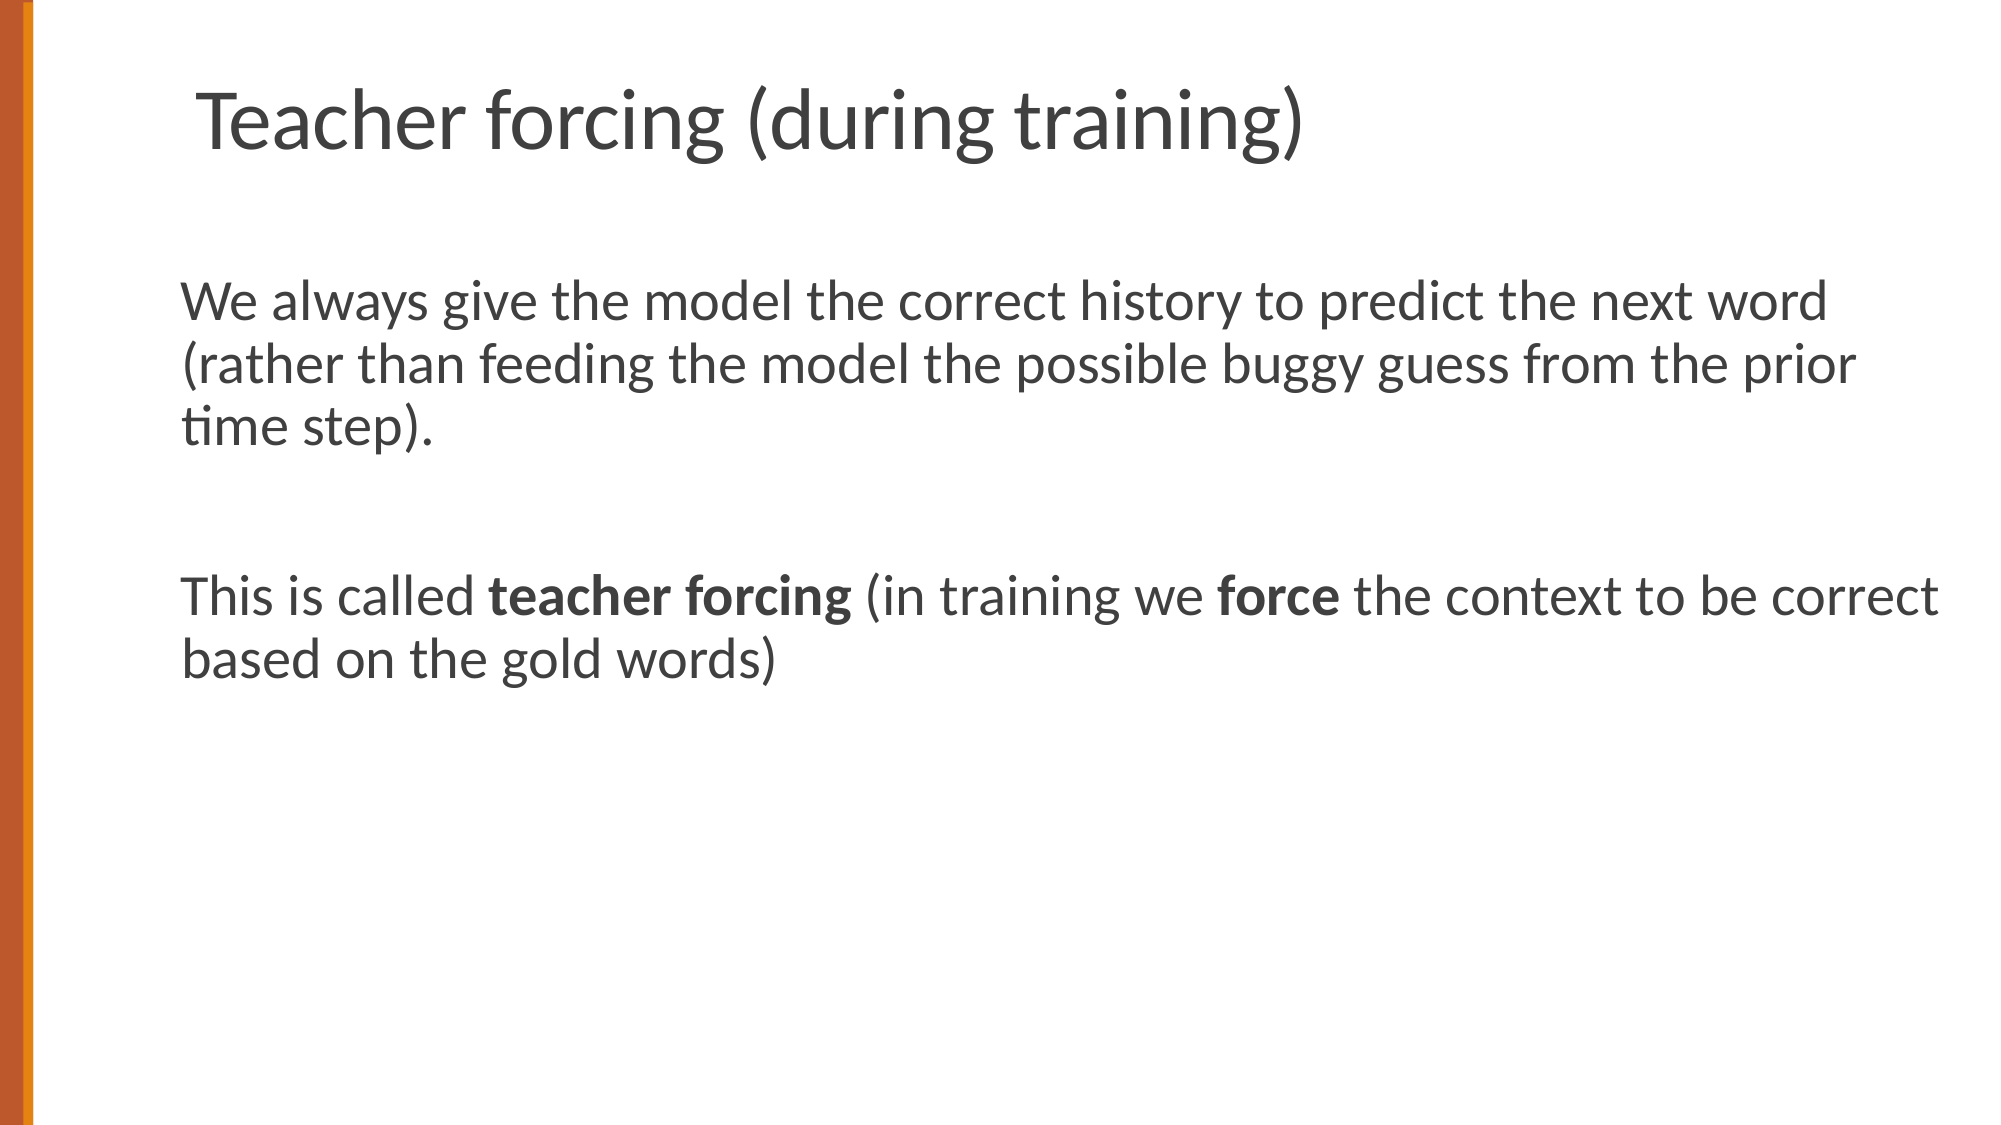

# Teacher forcing (during training)
We always give the model the correct history to predict the next word (rather than feeding the model the possible buggy guess from the prior time step).

This is called teacher forcing (in training we force the context to be correct based on the gold words)